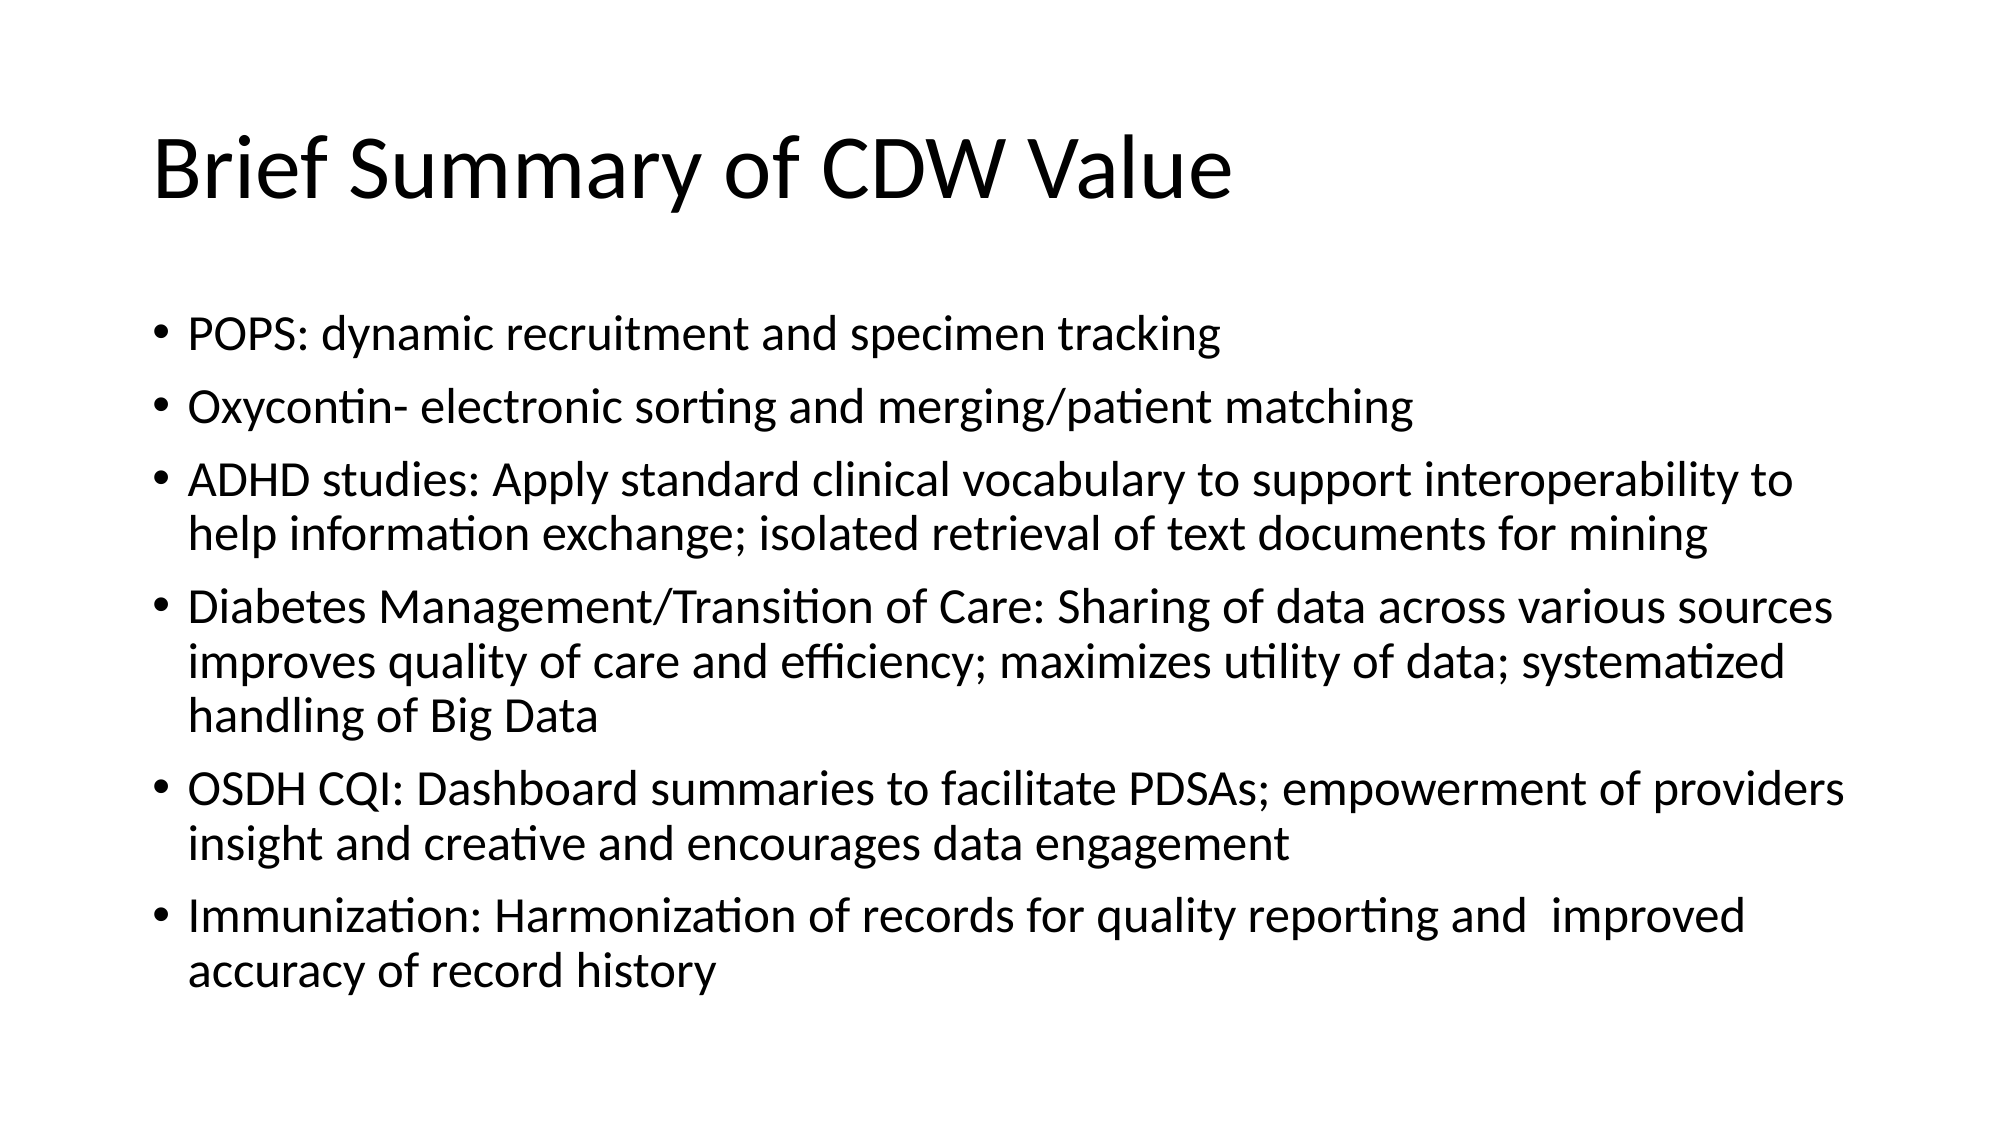

# Brief Summary of CDW Value
POPS: dynamic recruitment and specimen tracking
Oxycontin- electronic sorting and merging/patient matching
ADHD studies: Apply standard clinical vocabulary to support interoperability to help information exchange; isolated retrieval of text documents for mining
Diabetes Management/Transition of Care: Sharing of data across various sources improves quality of care and efficiency; maximizes utility of data; systematized handling of Big Data
OSDH CQI: Dashboard summaries to facilitate PDSAs; empowerment of providers insight and creative and encourages data engagement
Immunization: Harmonization of records for quality reporting and  improved accuracy of record history